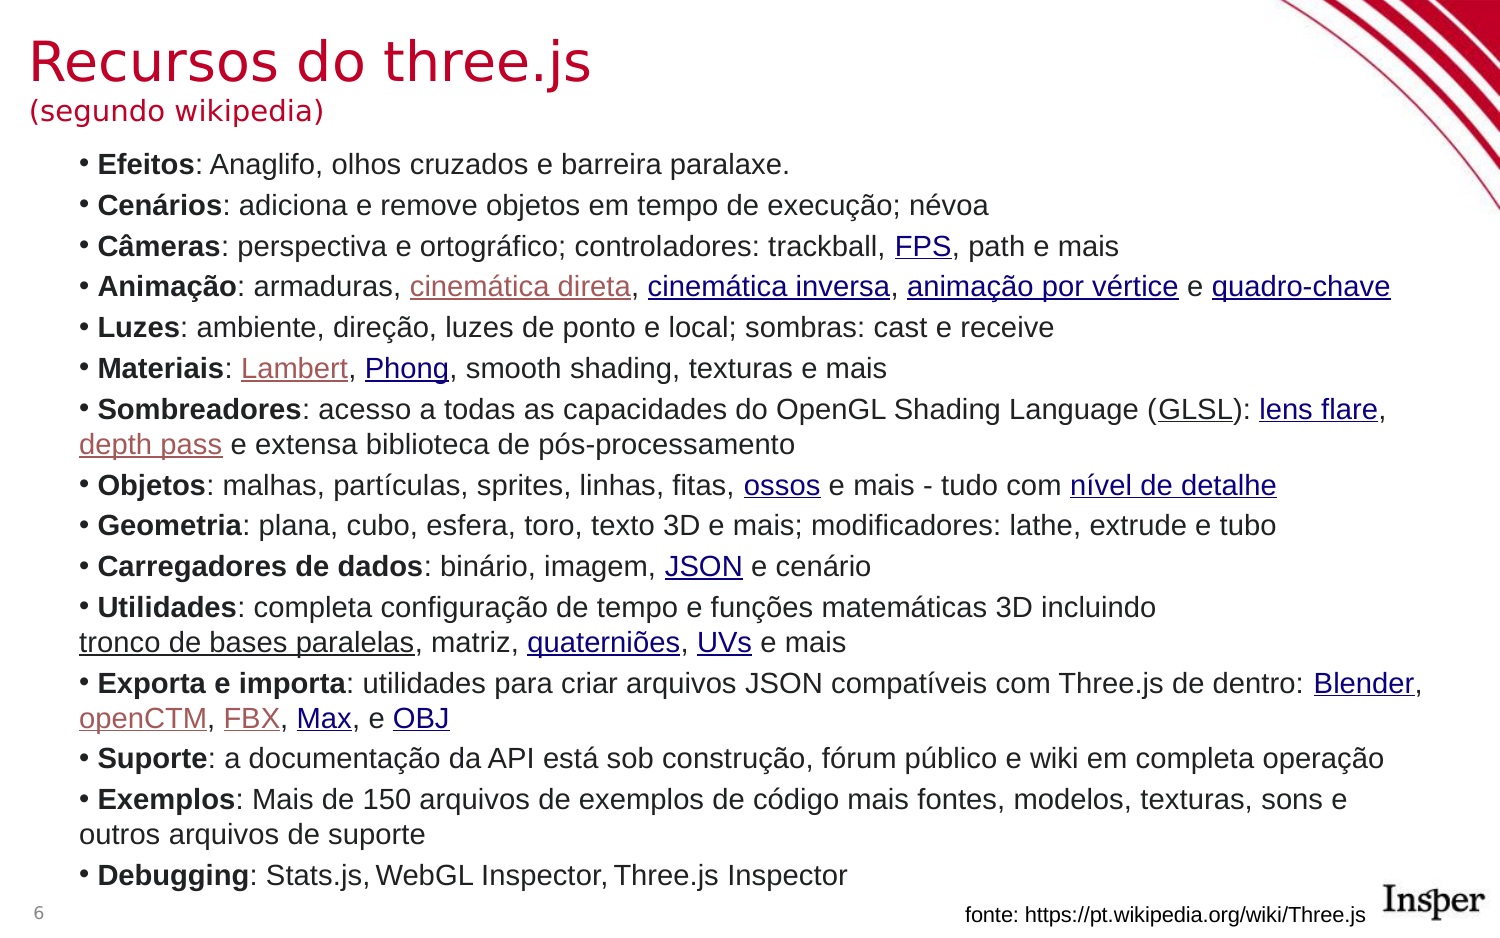

# Recursos do three.js (segundo wikipedia)
 Efeitos: Anaglifo, olhos cruzados e barreira paralaxe.
 Cenários: adiciona e remove objetos em tempo de execução; névoa
 Câmeras: perspectiva e ortográfico; controladores: trackball, FPS, path e mais
 Animação: armaduras, cinemática direta, cinemática inversa, animação por vértice e quadro-chave
 Luzes: ambiente, direção, luzes de ponto e local; sombras: cast e receive
 Materiais: Lambert, Phong, smooth shading, texturas e mais
 Sombreadores: acesso a todas as capacidades do OpenGL Shading Language (GLSL): lens flare, depth pass e extensa biblioteca de pós-processamento
 Objetos: malhas, partículas, sprites, linhas, fitas, ossos e mais - tudo com nível de detalhe
 Geometria: plana, cubo, esfera, toro, texto 3D e mais; modificadores: lathe, extrude e tubo
 Carregadores de dados: binário, imagem, JSON e cenário
 Utilidades: completa configuração de tempo e funções matemáticas 3D incluindo tronco de bases paralelas, matriz, quaterniões, UVs e mais
 Exporta e importa: utilidades para criar arquivos JSON compatíveis com Three.js de dentro: Blender, openCTM, FBX, Max, e OBJ
 Suporte: a documentação da API está sob construção, fórum público e wiki em completa operação
 Exemplos: Mais de 150 arquivos de exemplos de código mais fontes, modelos, texturas, sons e outros arquivos de suporte
 Debugging: Stats.js, WebGL Inspector, Three.js Inspector

6
fonte: https://pt.wikipedia.org/wiki/Three.js